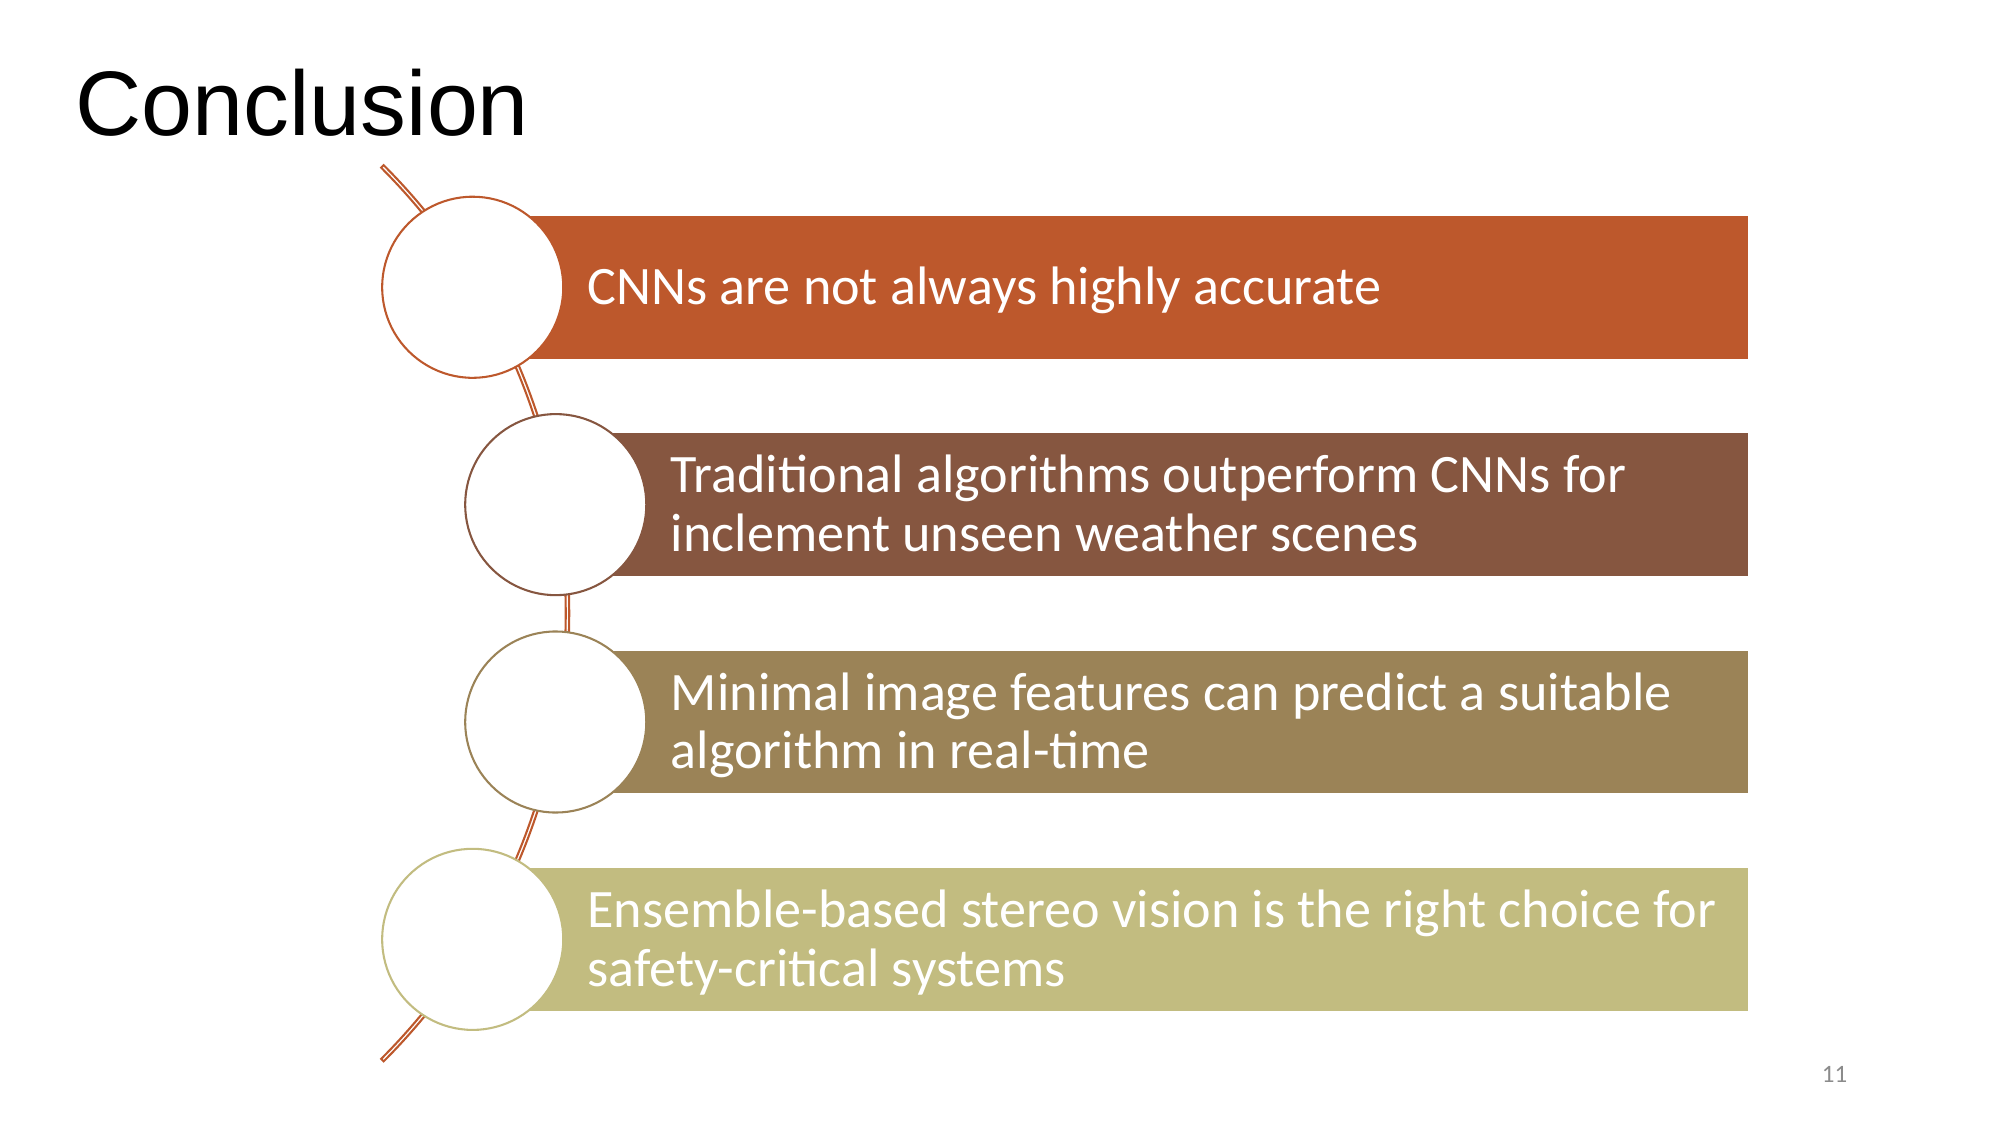

Conclusion
CNNs are not always highly accurate
Traditional algorithms outperform CNNs for inclement unseen weather scenes
Minimal image features can predict a suitable algorithm in real-time
Ensemble-based stereo vision is the right choice for safety-critical systems
11